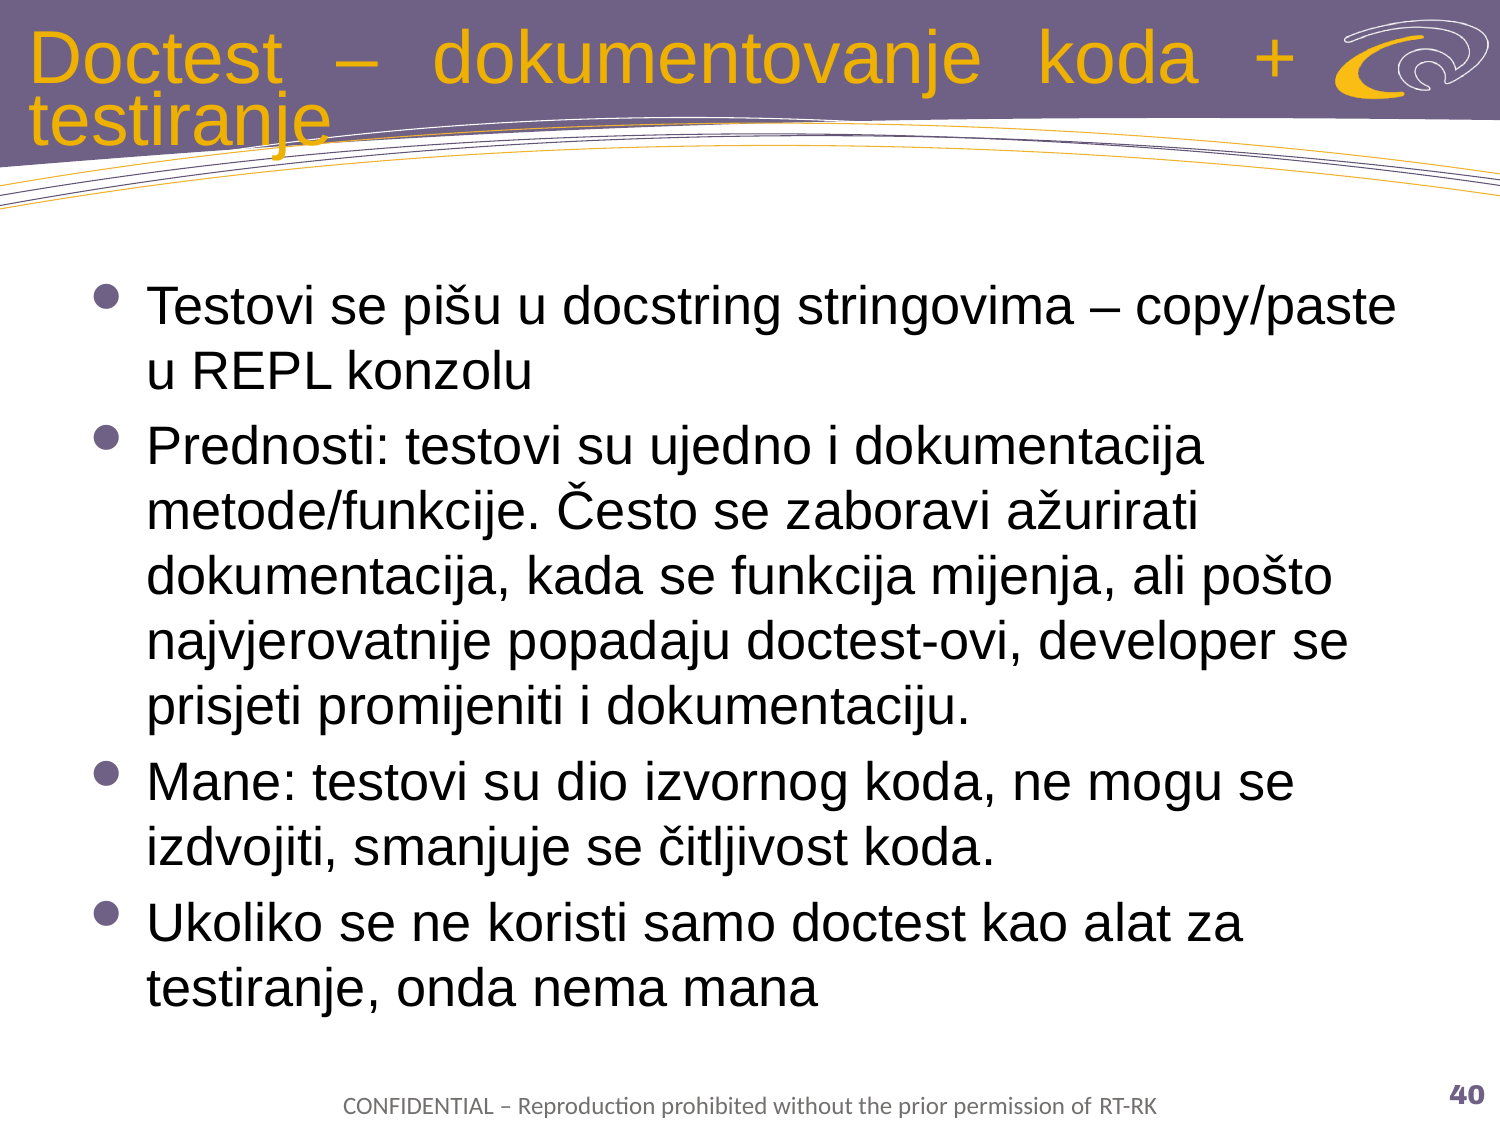

# Doctest – dokumentovanje koda + testiranje
Testovi se pišu u docstring stringovima – copy/paste u REPL konzolu
Prednosti: testovi su ujedno i dokumentacija metode/funkcije. Često se zaboravi ažurirati dokumentacija, kada se funkcija mijenja, ali pošto najvjerovatnije popadaju doctest-ovi, developer se prisjeti promijeniti i dokumentaciju.
Mane: testovi su dio izvornog koda, ne mogu se izdvojiti, smanjuje se čitljivost koda.
Ukoliko se ne koristi samo doctest kao alat za testiranje, onda nema mana